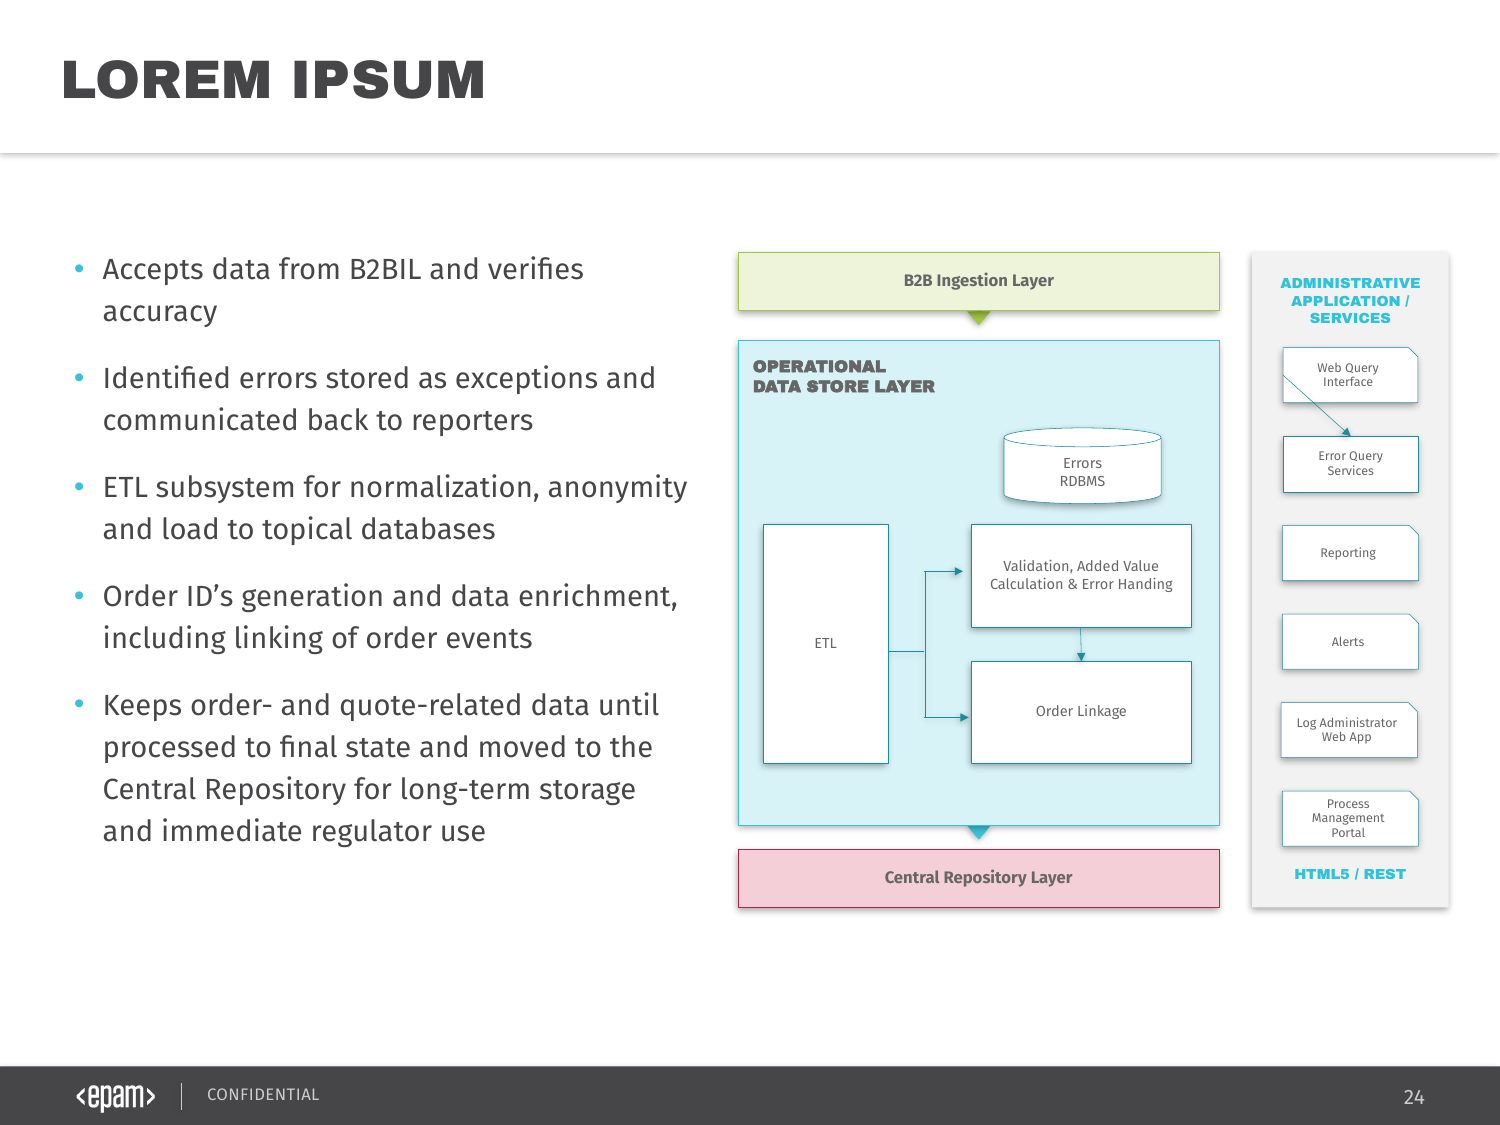

LOREM IPSUM
Accepts data from B2BIL and verifies accuracy
Identified errors stored as exceptions and communicated back to reporters
ETL subsystem for normalization, anonymity and load to topical databases
Order ID’s generation and data enrichment, including linking of order events
Keeps order- and quote-related data until processed to final state and moved to the Central Repository for long-term storage and immediate regulator use

B2B Ingestion Layer

ADMINISTRATIVE APPLICATION / SERVICES
OPERATIONAL
DATA STORE LAYER
Web Query
Interface
Errors
RDBMS
Error Query Services
ETL
Validation, Added Value Calculation & Error Handing
Reporting
Alerts
Order Linkage
Log Administrator Web App
Process Management Portal
Central Repository Layer
HTML5 / REST